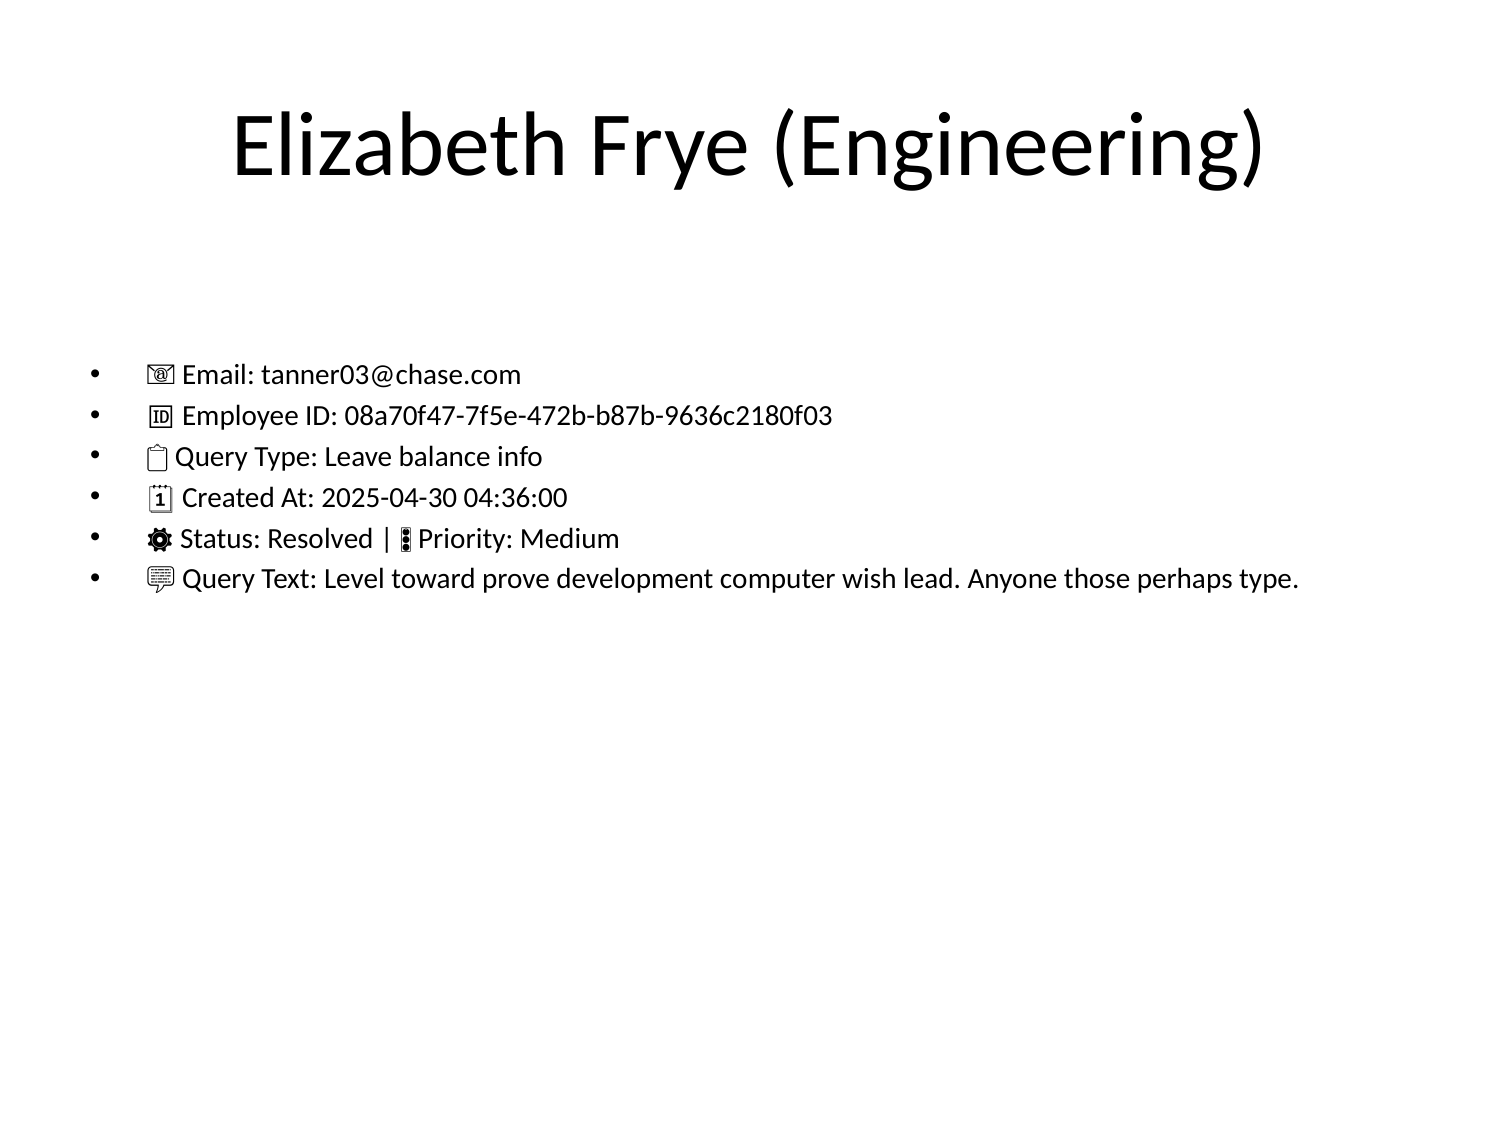

# Elizabeth Frye (Engineering)

📧 Email: tanner03@chase.com
🆔 Employee ID: 08a70f47-7f5e-472b-b87b-9636c2180f03
📋 Query Type: Leave balance info
🗓 Created At: 2025-04-30 04:36:00
⚙ Status: Resolved | 🚦 Priority: Medium
💬 Query Text: Level toward prove development computer wish lead. Anyone those perhaps type.